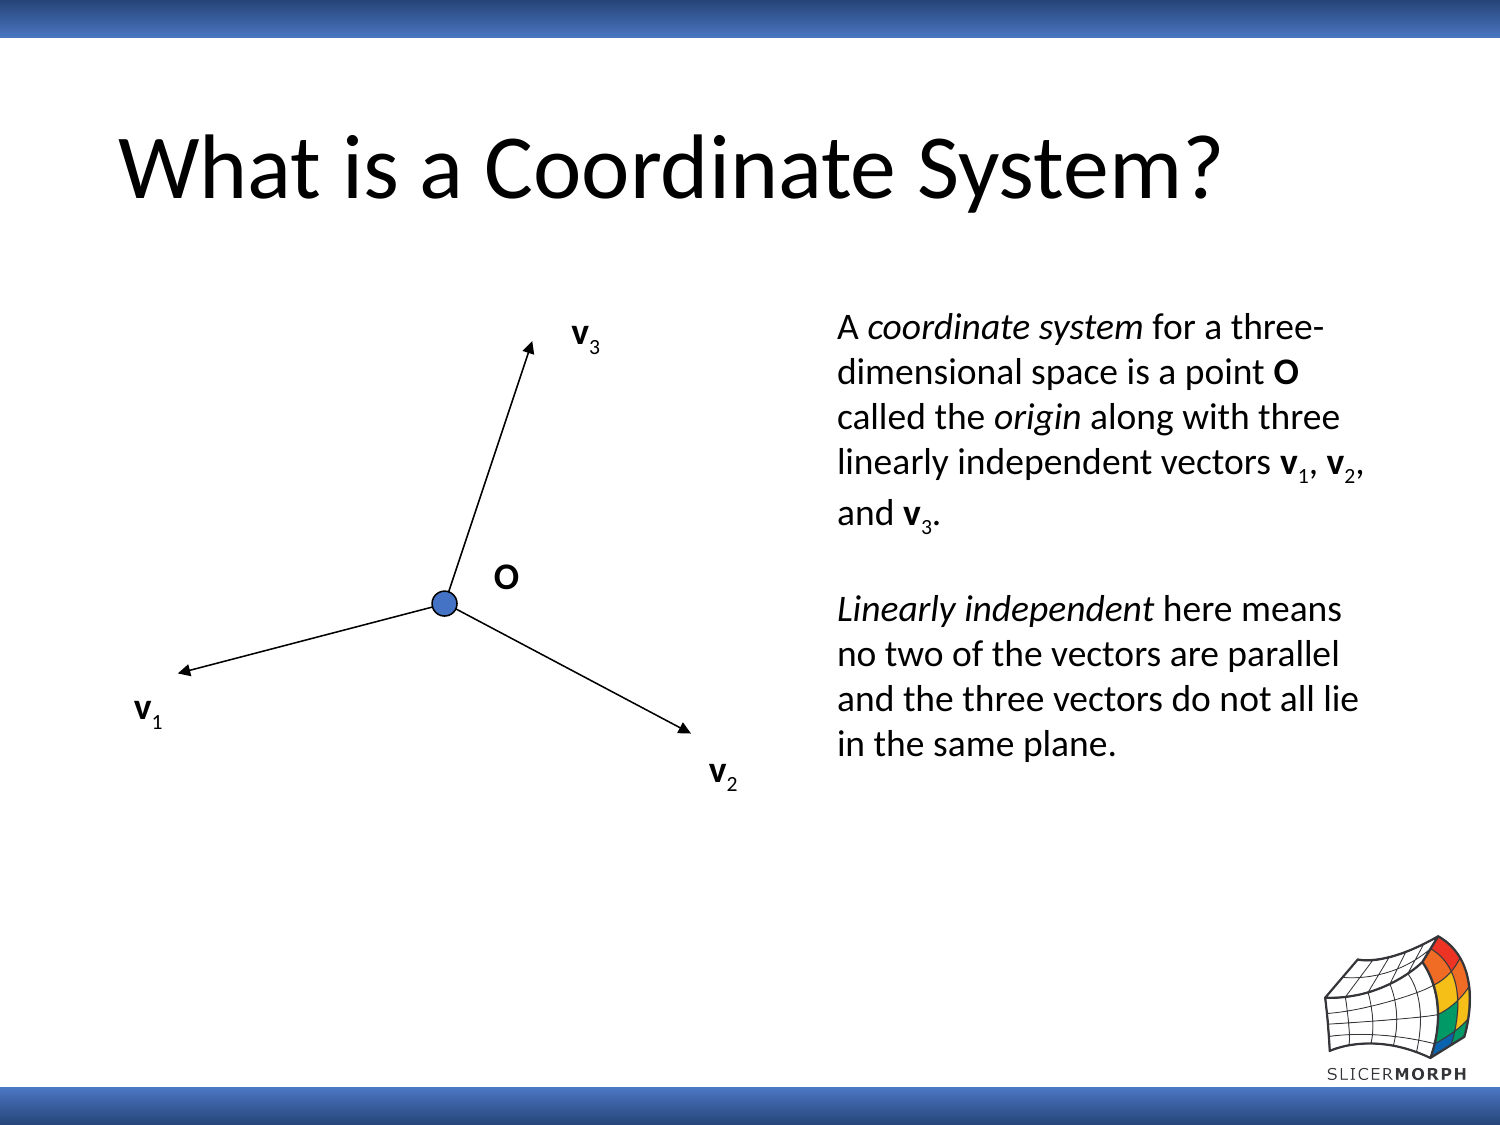

# What is a Coordinate System?
A coordinate system for a three-dimensional space is a point O called the origin along with three linearly independent vectors v1, v2, and v3.

Linearly independent here means no two of the vectors are parallel and the three vectors do not all lie in the same plane.
v3

O

v1
v2